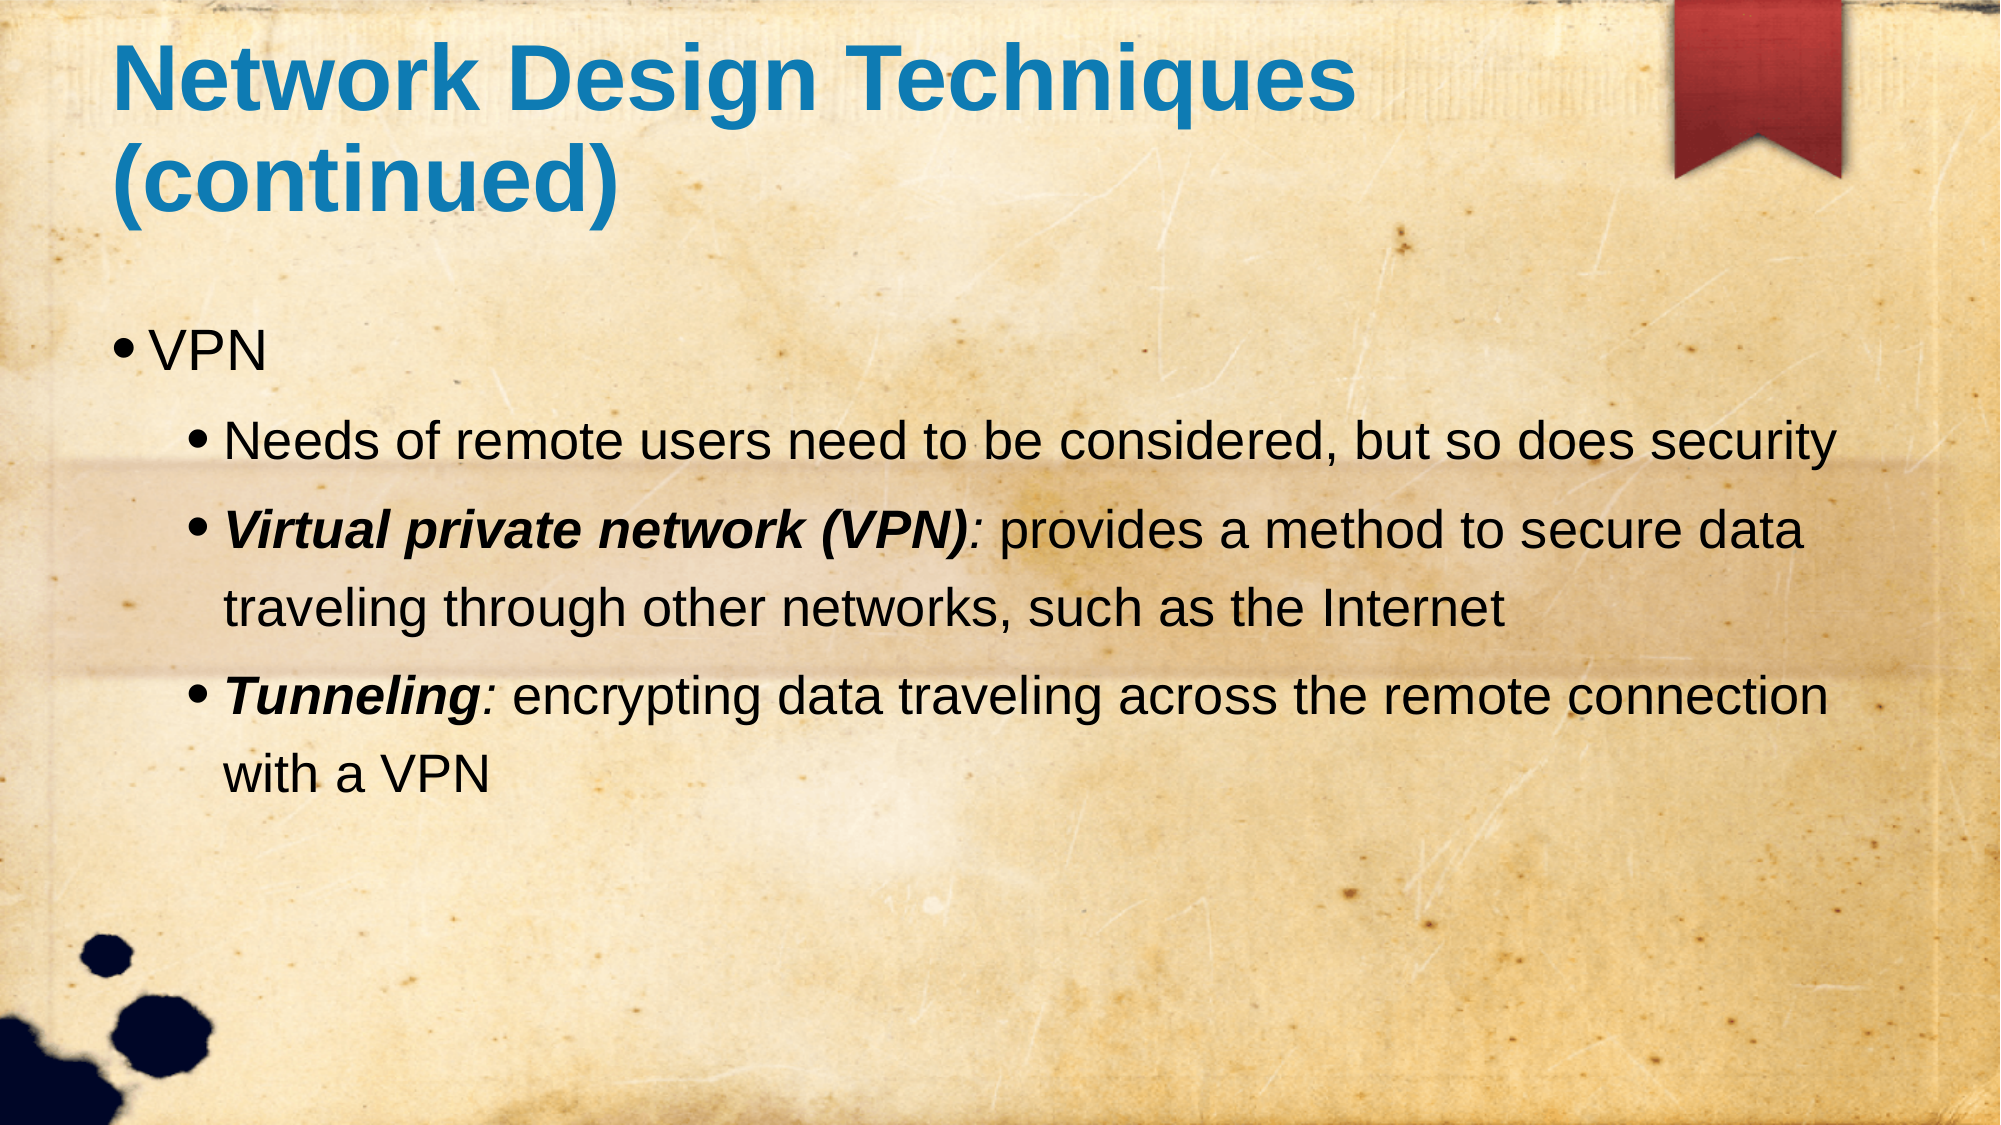

Network Design Techniques (continued)
VPN
Needs of remote users need to be considered, but so does security
Virtual private network (VPN): provides a method to secure data traveling through other networks, such as the Internet
Tunneling: encrypting data traveling across the remote connection with a VPN